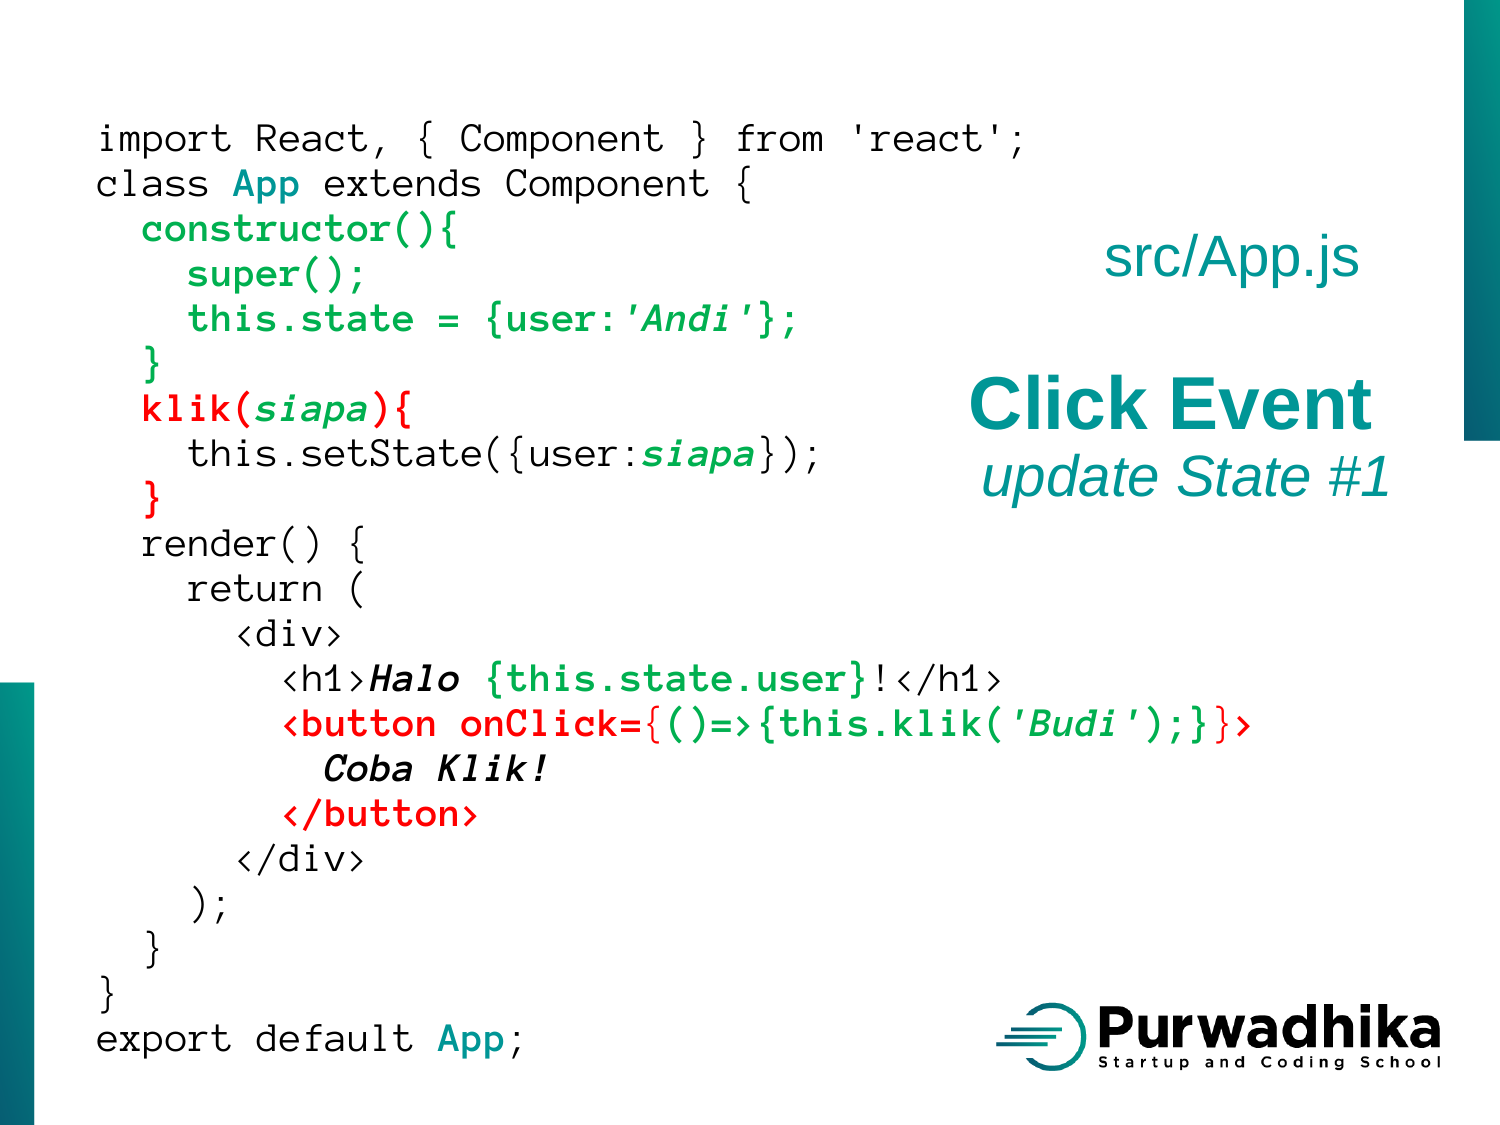

import React, { Component } from 'react';
class App extends Component {
  constructor(){
    super();
    this.state = {user:'Andi'};
  }
  klik(siapa){
    this.setState({user:siapa});
  }
  render() {
    return (
      <div>
        <h1>Halo {this.state.user}!</h1>
        <button onClick={()=>{this.klik('Budi');}}>
          Coba Klik!
        </button>
      </div>
    );
  }
}
export default App;
src/App.js
Click Event
update State #1